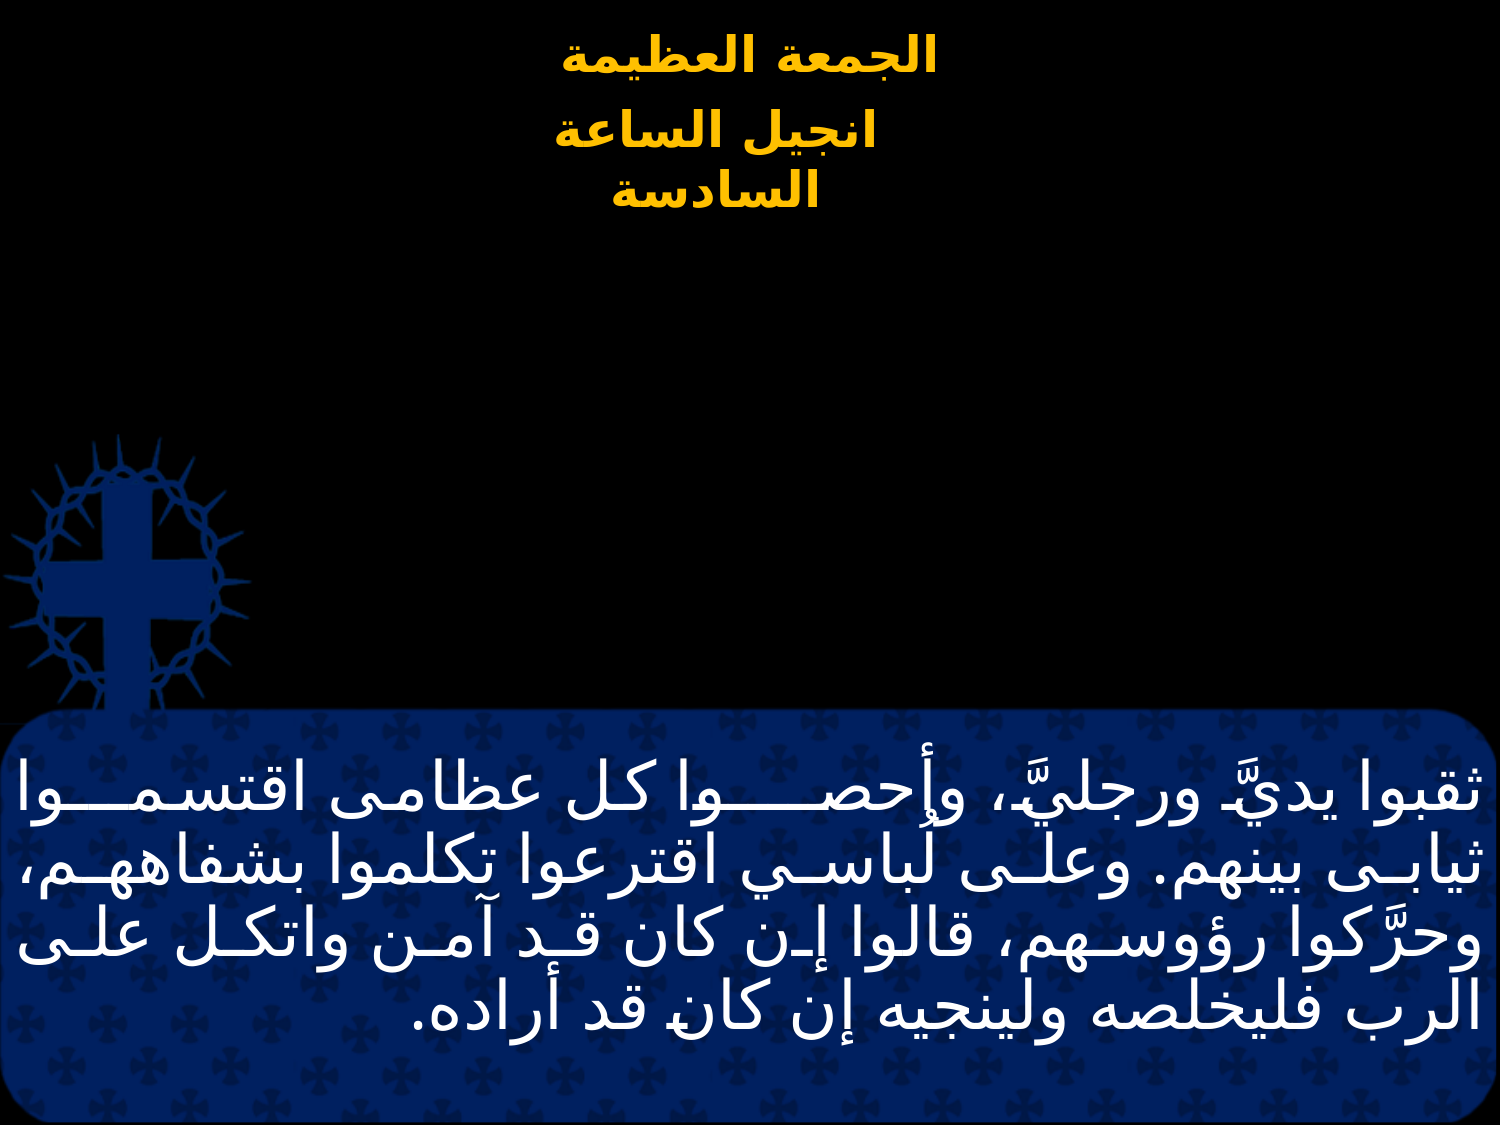

# ثقبوا يديَّ ورجليَّ، وأحصــــوا كل عظامى اقتسمـــوا ثيابى بينهم. وعلى لُباسي اقترعوا تكلموا بشفاههم، وحرَّكوا رؤوسهم، قالوا إن كان قد آمن واتكل على الرب فليخلصه ولينجيه إن كان قد أراده.